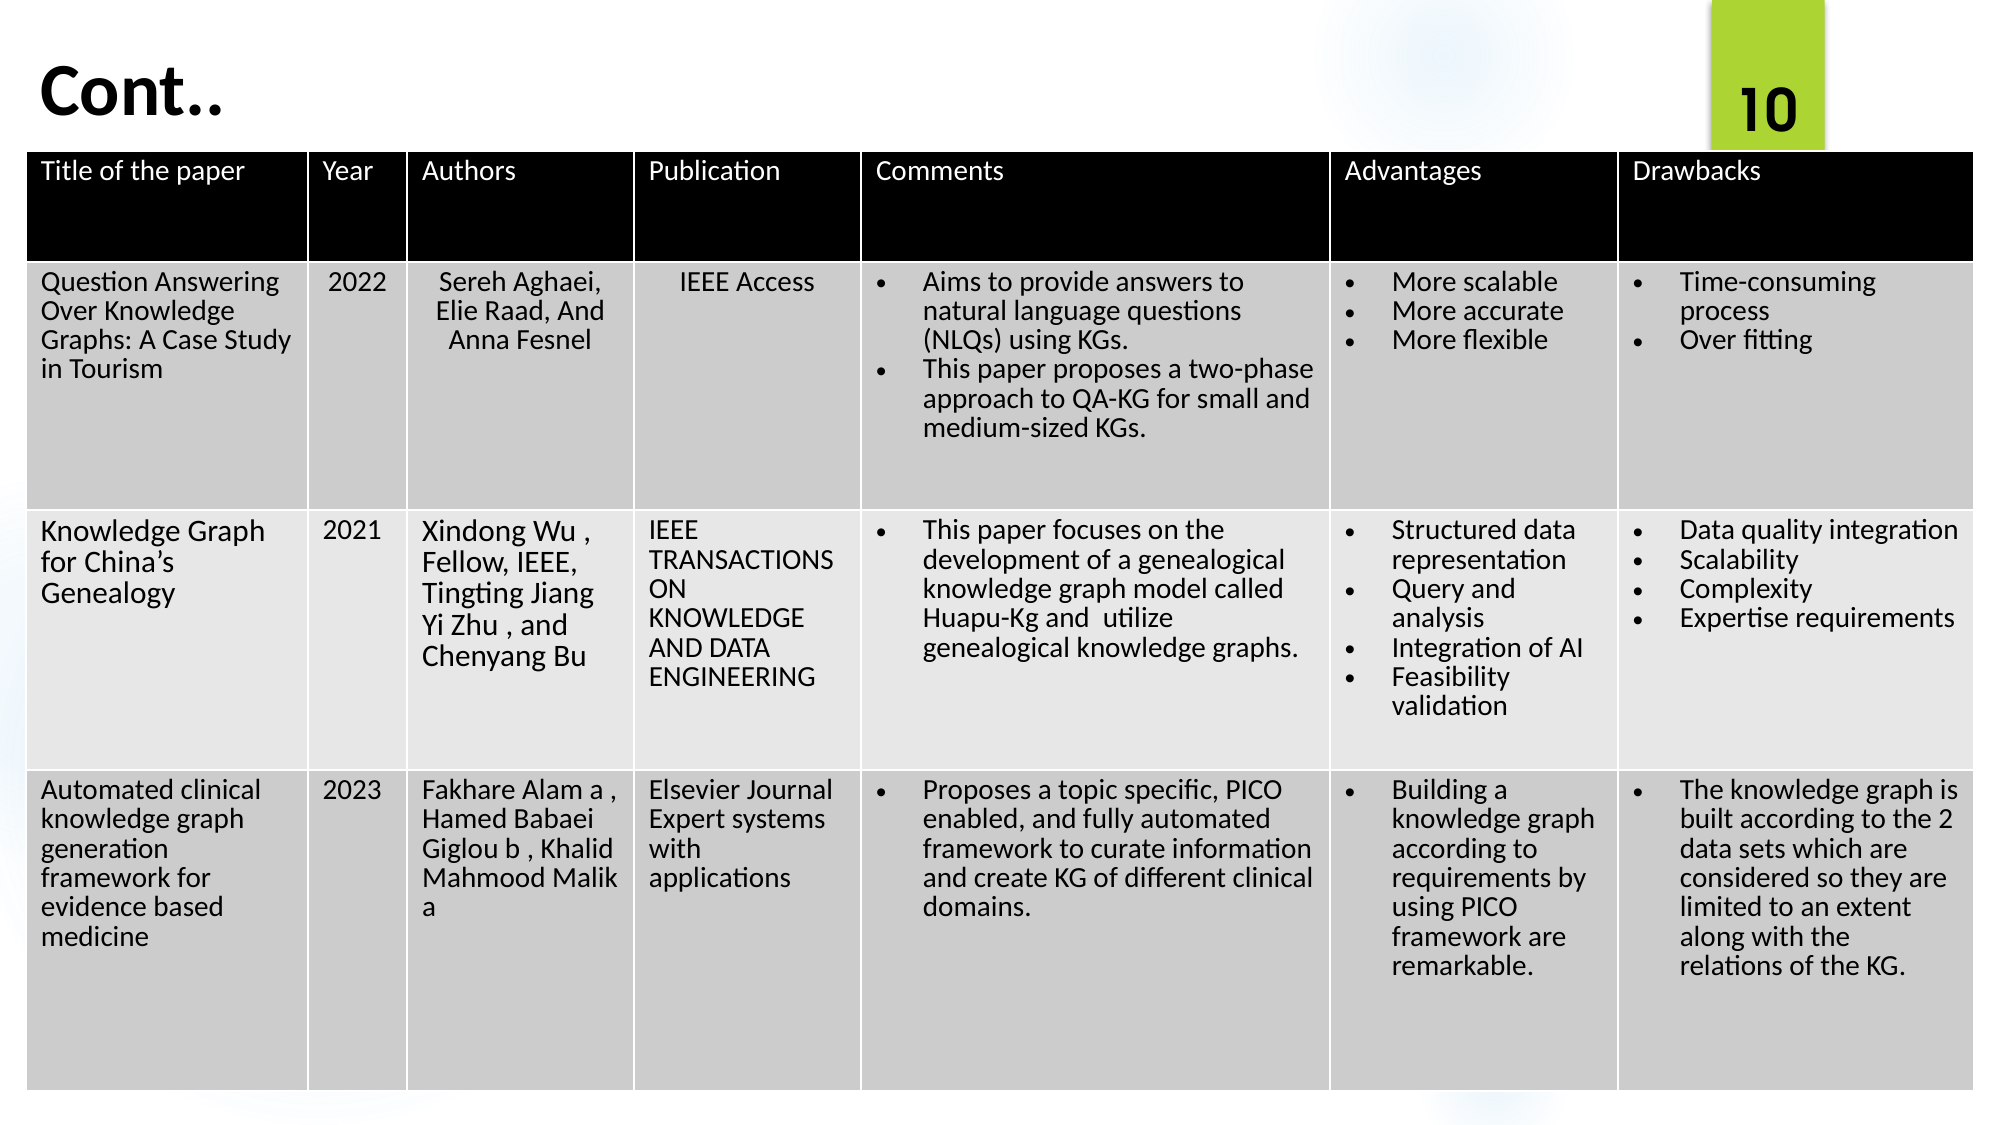

Cont..
10
| Title of the paper | Year | Authors | Publication | Comments | Advantages | Drawbacks |
| --- | --- | --- | --- | --- | --- | --- |
| Question Answering Over Knowledge Graphs: A Case Study in Tourism | 2022 | Sereh Aghaei, Elie Raad, And Anna Fesnel | IEEE Access | Aims to provide answers to natural language questions (NLQs) using KGs. This paper proposes a two-phase approach to QA-KG for small and medium-sized KGs. | More scalable More accurate More flexible | Time-consuming process Over fitting |
| Knowledge Graph for China’s Genealogy | 2021 | Xindong Wu , Fellow, IEEE, Tingting Jiang Yi Zhu , and Chenyang Bu | IEEE TRANSACTIONS ON KNOWLEDGE AND DATA ENGINEERING | This paper focuses on the development of a genealogical knowledge graph model called Huapu-Kg and utilize genealogical knowledge graphs. | Structured data representation Query and analysis Integration of AI Feasibility validation | Data quality integration Scalability Complexity Expertise requirements |
| Automated clinical knowledge graph generation framework for evidence based medicine | 2023 | Fakhare Alam a , Hamed Babaei Giglou b , Khalid Mahmood Malik a | Elsevier Journal Expert systems with applications | Proposes a topic specific, PICO enabled, and fully automated framework to curate information and create KG of different clinical domains. | Building a knowledge graph according to requirements by using PICO framework are remarkable. | The knowledge graph is built according to the 2 data sets which are considered so they are limited to an extent along with the relations of the KG. |